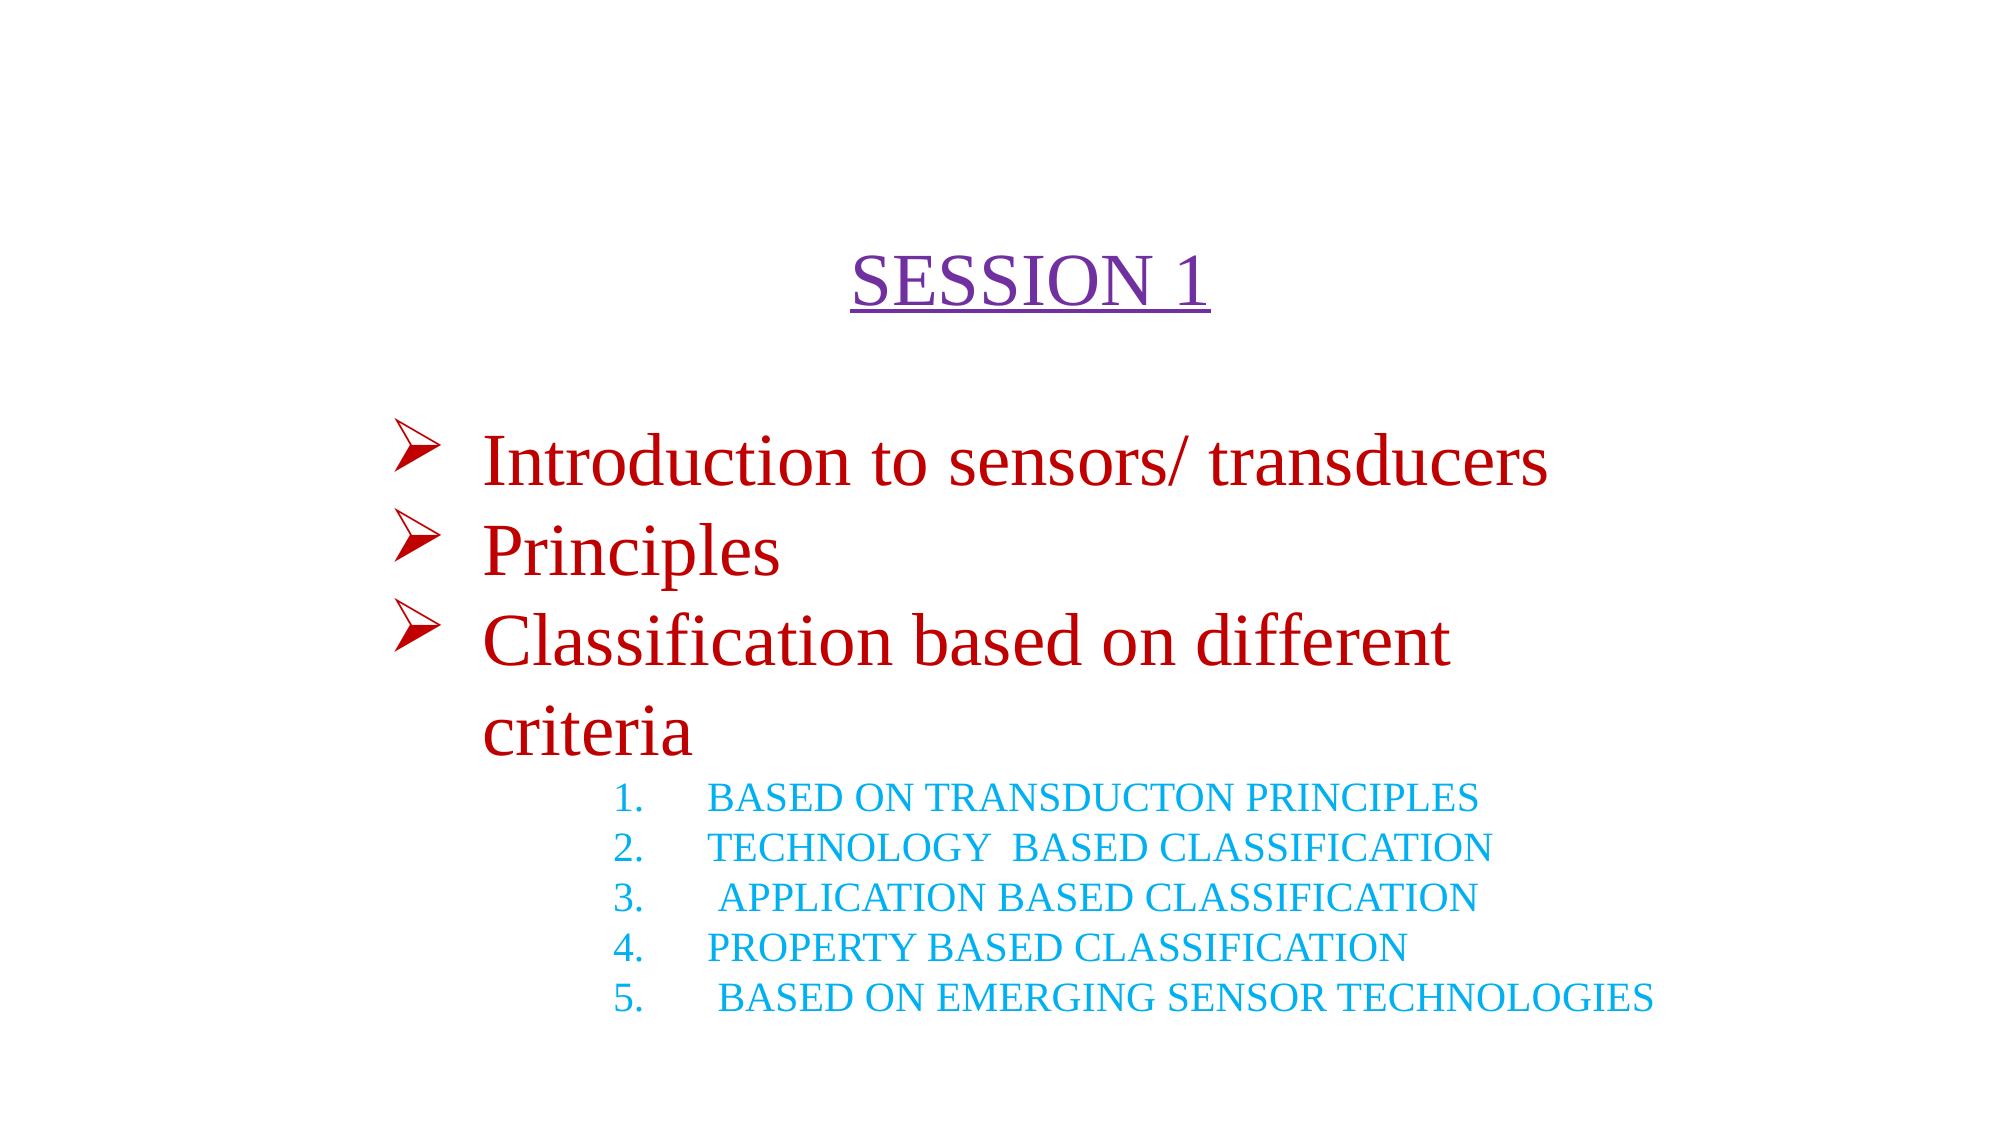

SESSION 1

Introduction to sensors/ transducers
Principles
Classification based on different criteria
BASED ON TRANSDUCTON PRINCIPLES
TECHNOLOGY  BASED CLASSIFICATION
 APPLICATION BASED CLASSIFICATION
PROPERTY BASED CLASSIFICATION
 BASED ON EMERGING SENSOR TECHNOLOGIES